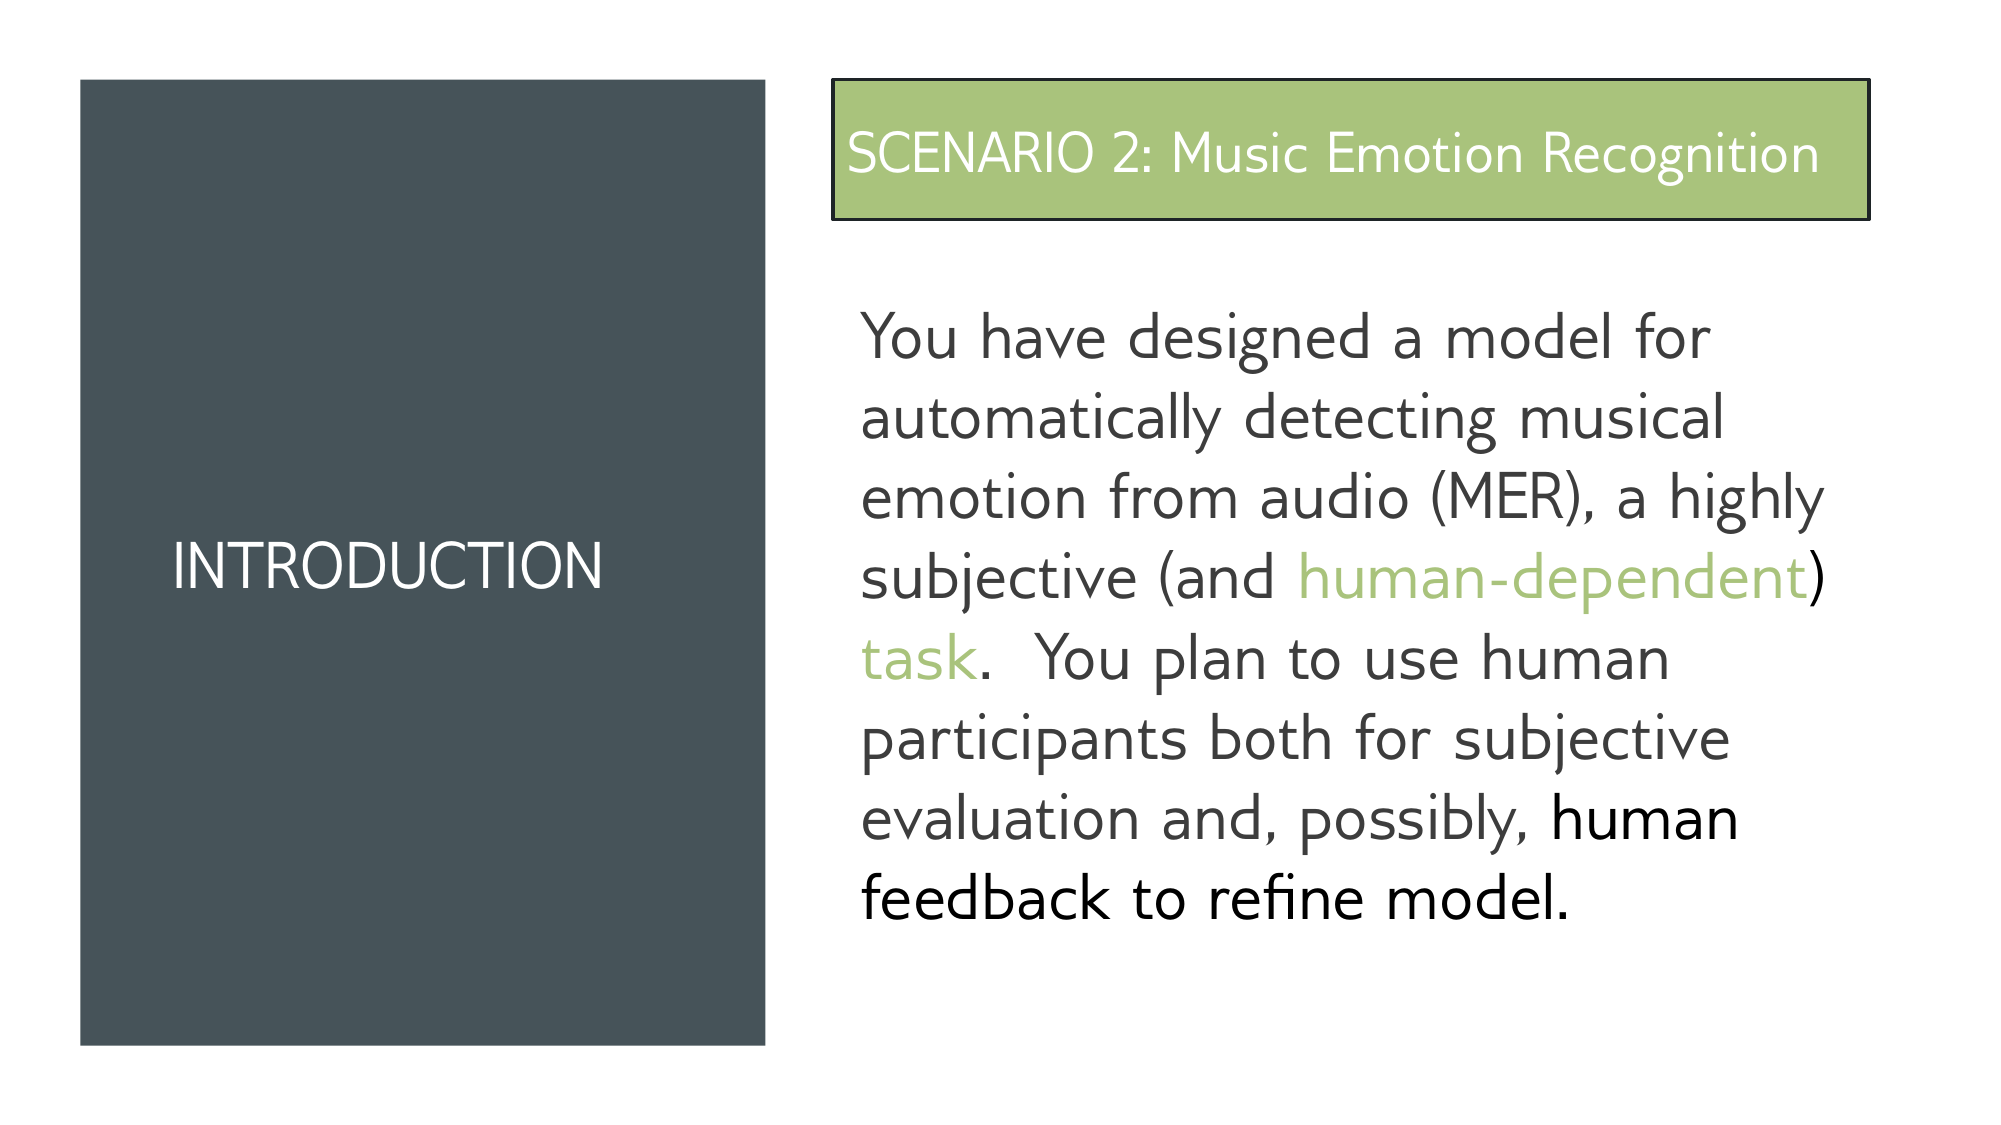

SCENARIO 2: Music Emotion Recognition
# introduction
You have designed a model for automatically detecting musical emotion from audio (MER), a highly subjective (and human-dependent) task.  You plan to use human participants both for subjective evaluation and, possibly, human feedback to refine model.